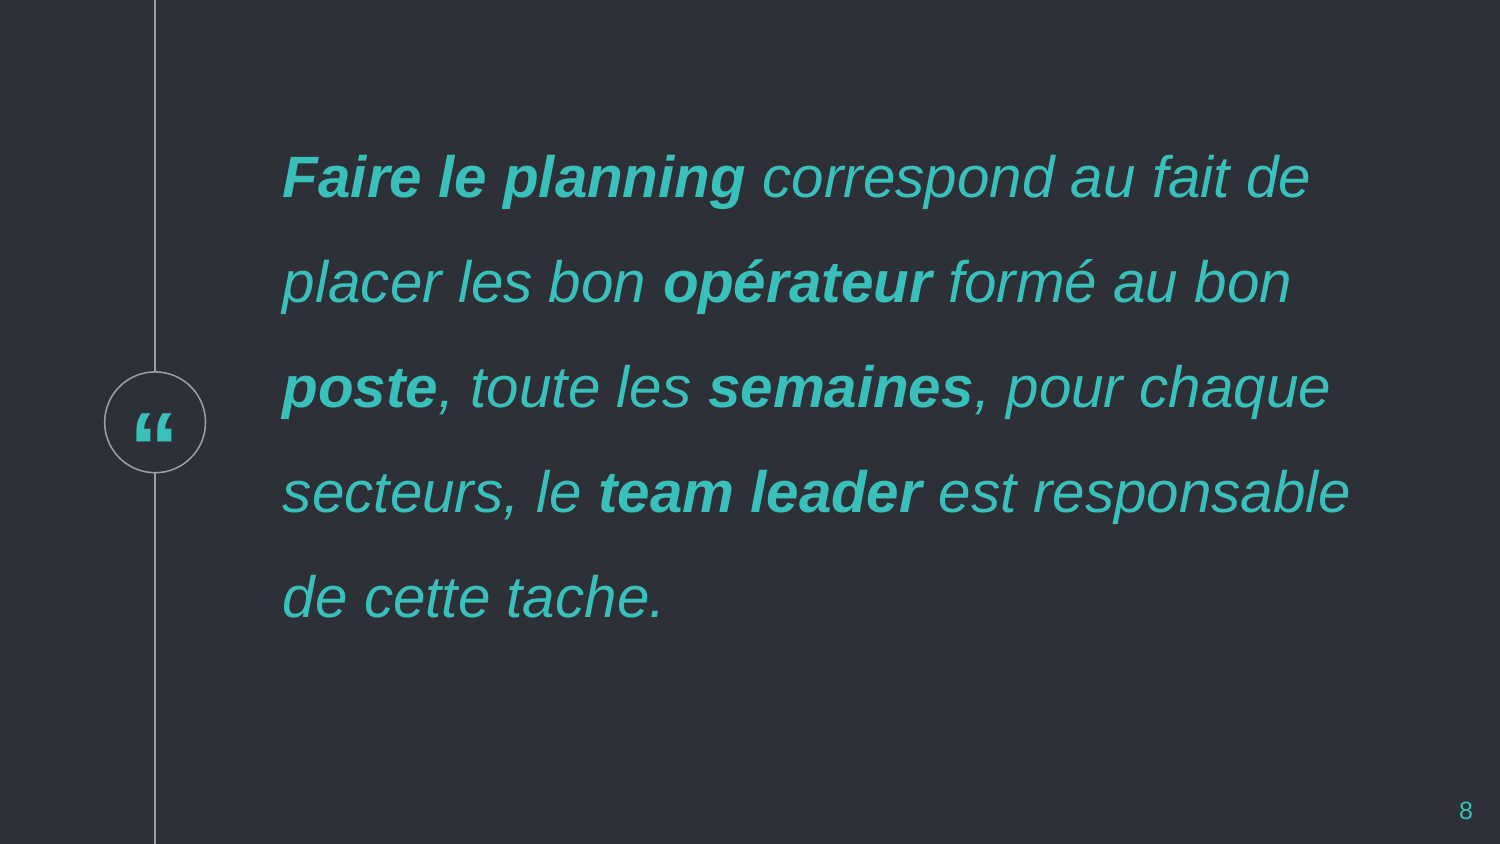

Faire le planning correspond au fait de placer les bon opérateur formé au bon poste, toute les semaines, pour chaque secteurs, le team leader est responsable de cette tache.
8